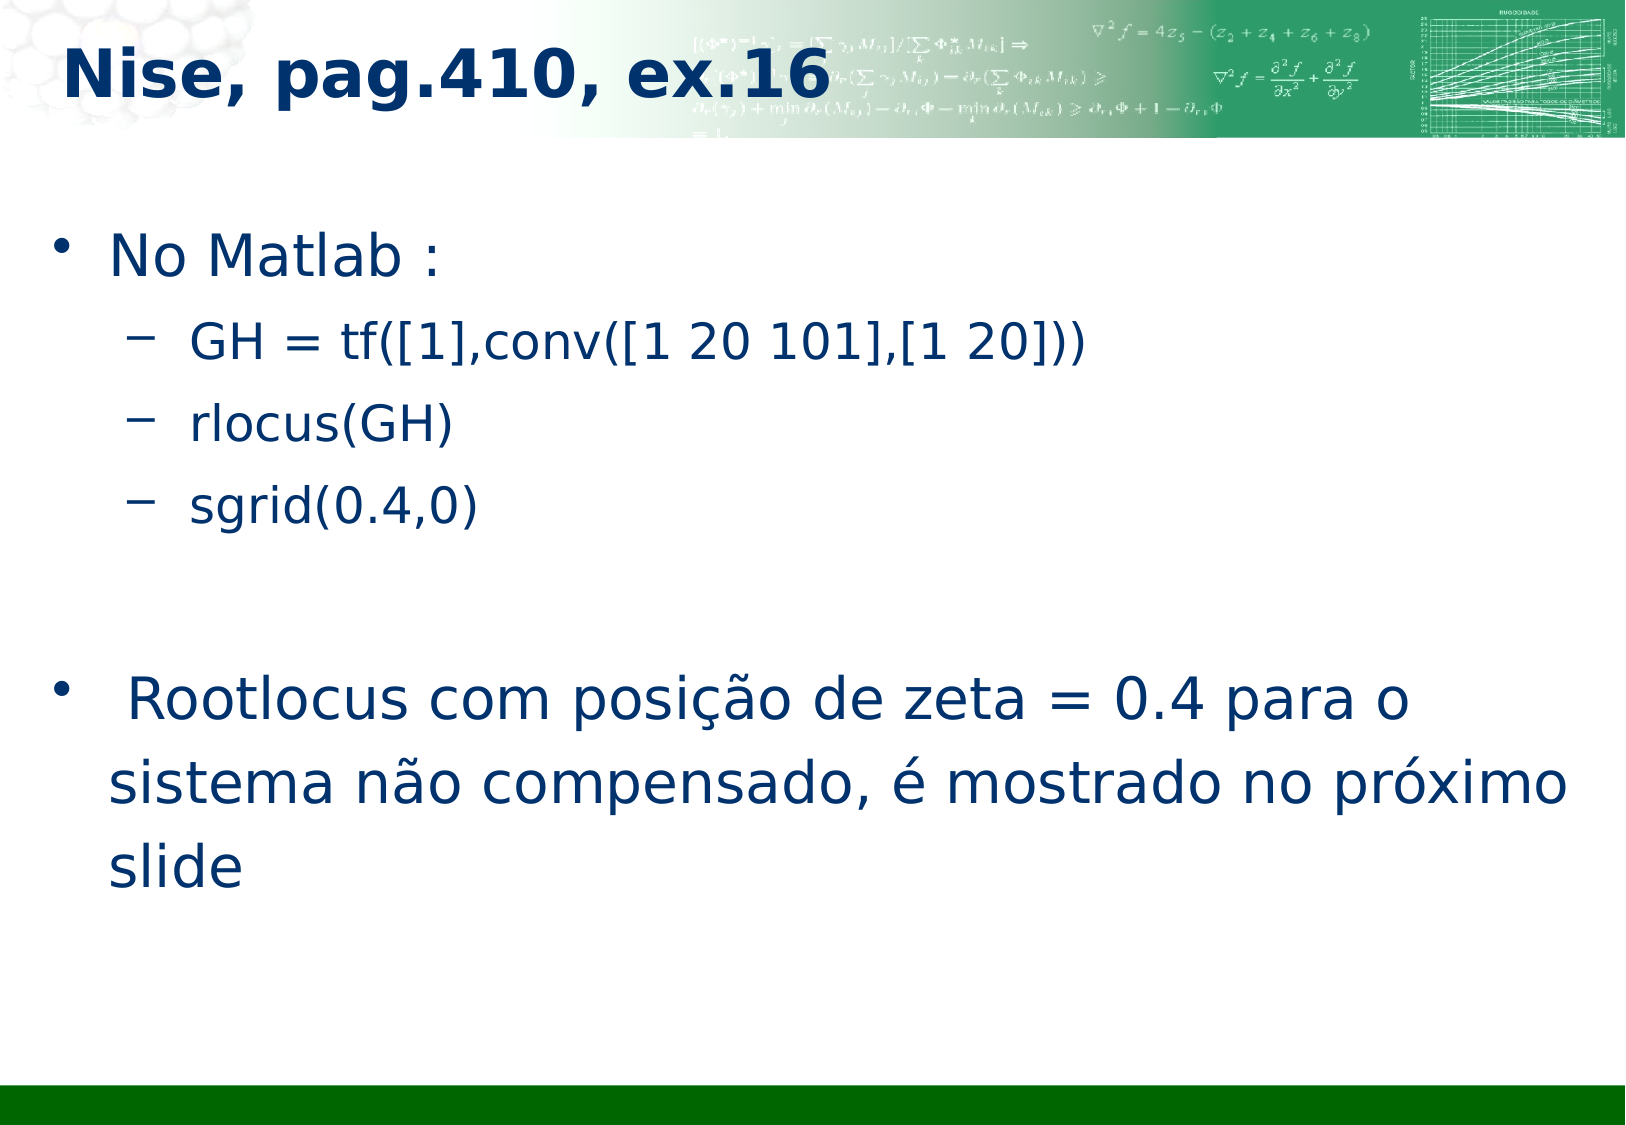

# Nise, pag.410, ex.16
No Matlab :
 GH = tf([1],conv([1 20 101],[1 20]))
 rlocus(GH)
 sgrid(0.4,0)

 Rootlocus com posição de zeta = 0.4 para o sistema não compensado, é mostrado no próximo slide